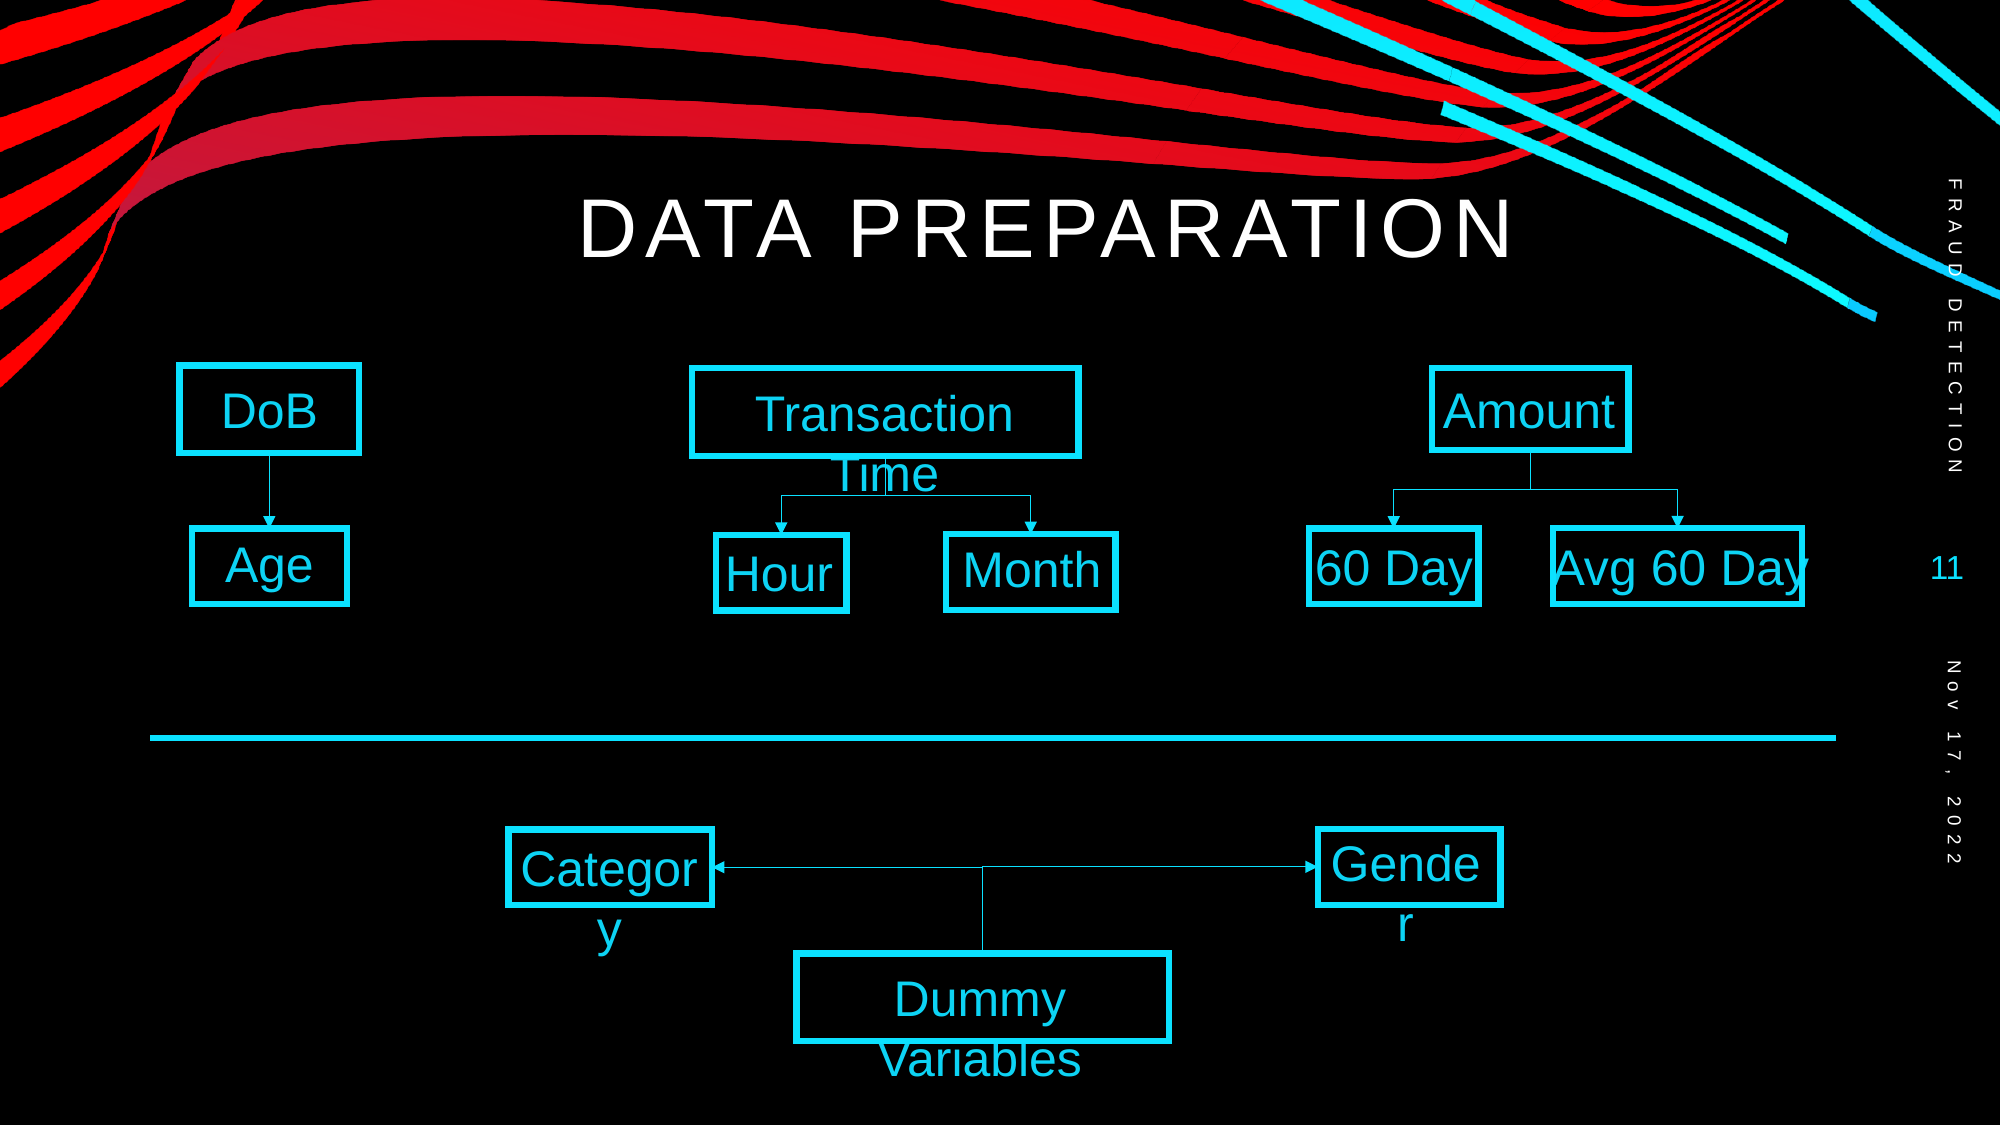

# Data preparation
Fraud detection

DoB
Amount
Transaction Time
11
Age

60 Day
Avg 60 Day

Month

Hour

Gender
Category

Nov 17, 2022

Dummy Variables